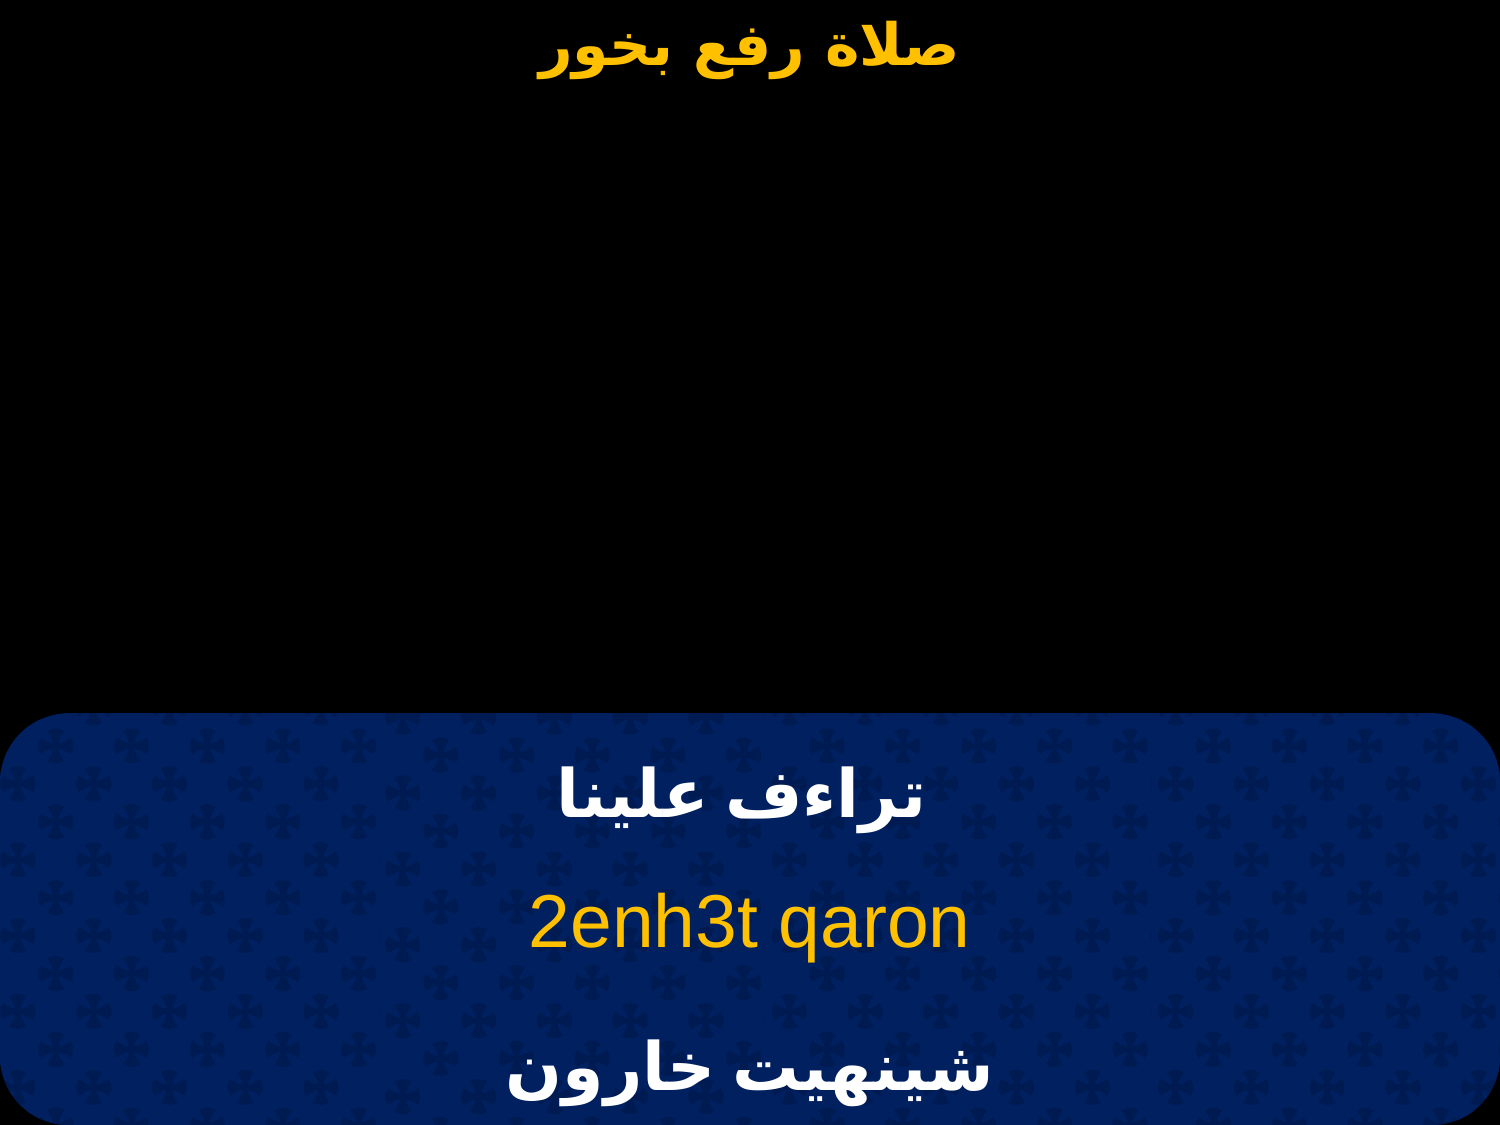

# تراءف علينا
2enh3t qaron
شينهيت خارون